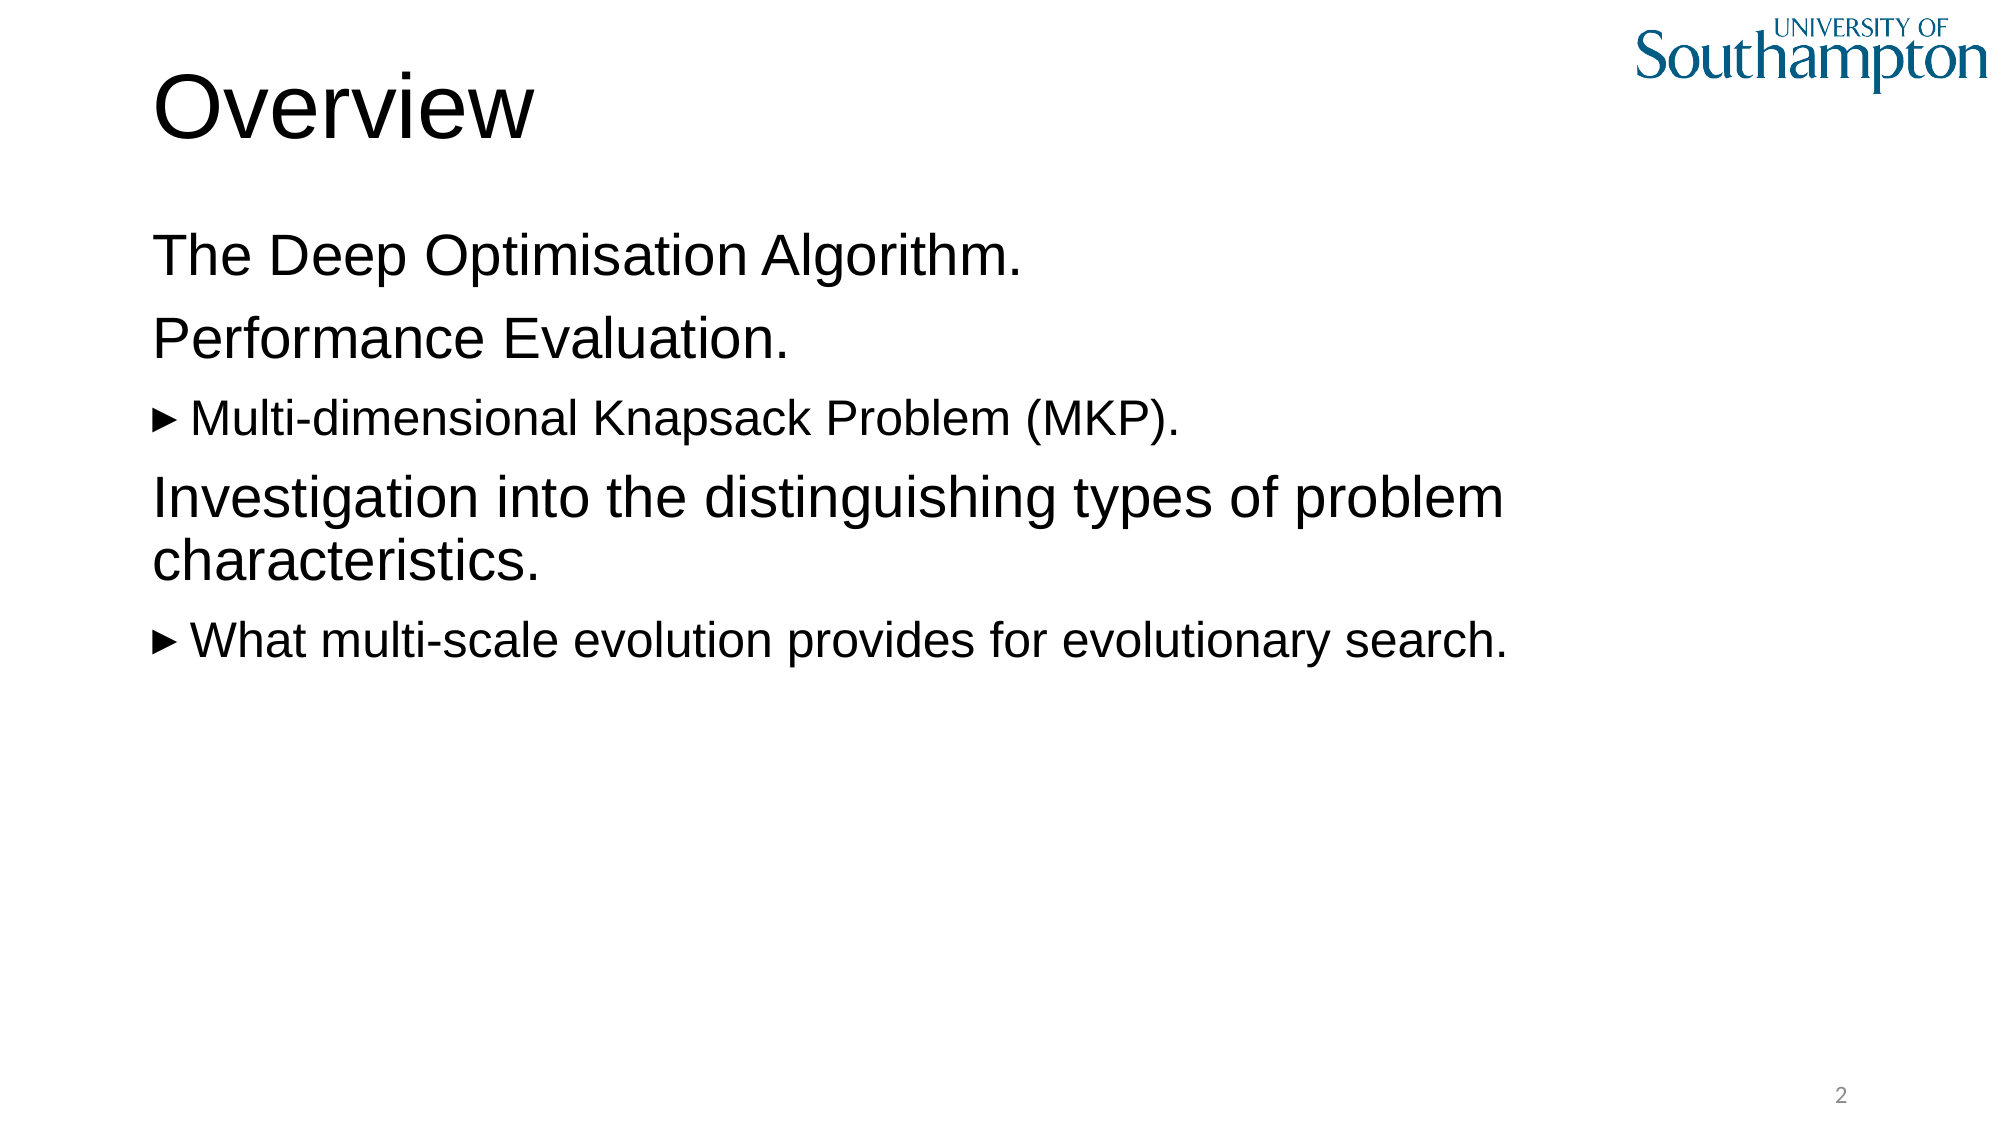

# Overview
The Deep Optimisation Algorithm.
Performance Evaluation.
Multi-dimensional Knapsack Problem (MKP).
Investigation into the distinguishing types of problem characteristics.
What multi-scale evolution provides for evolutionary search.
2